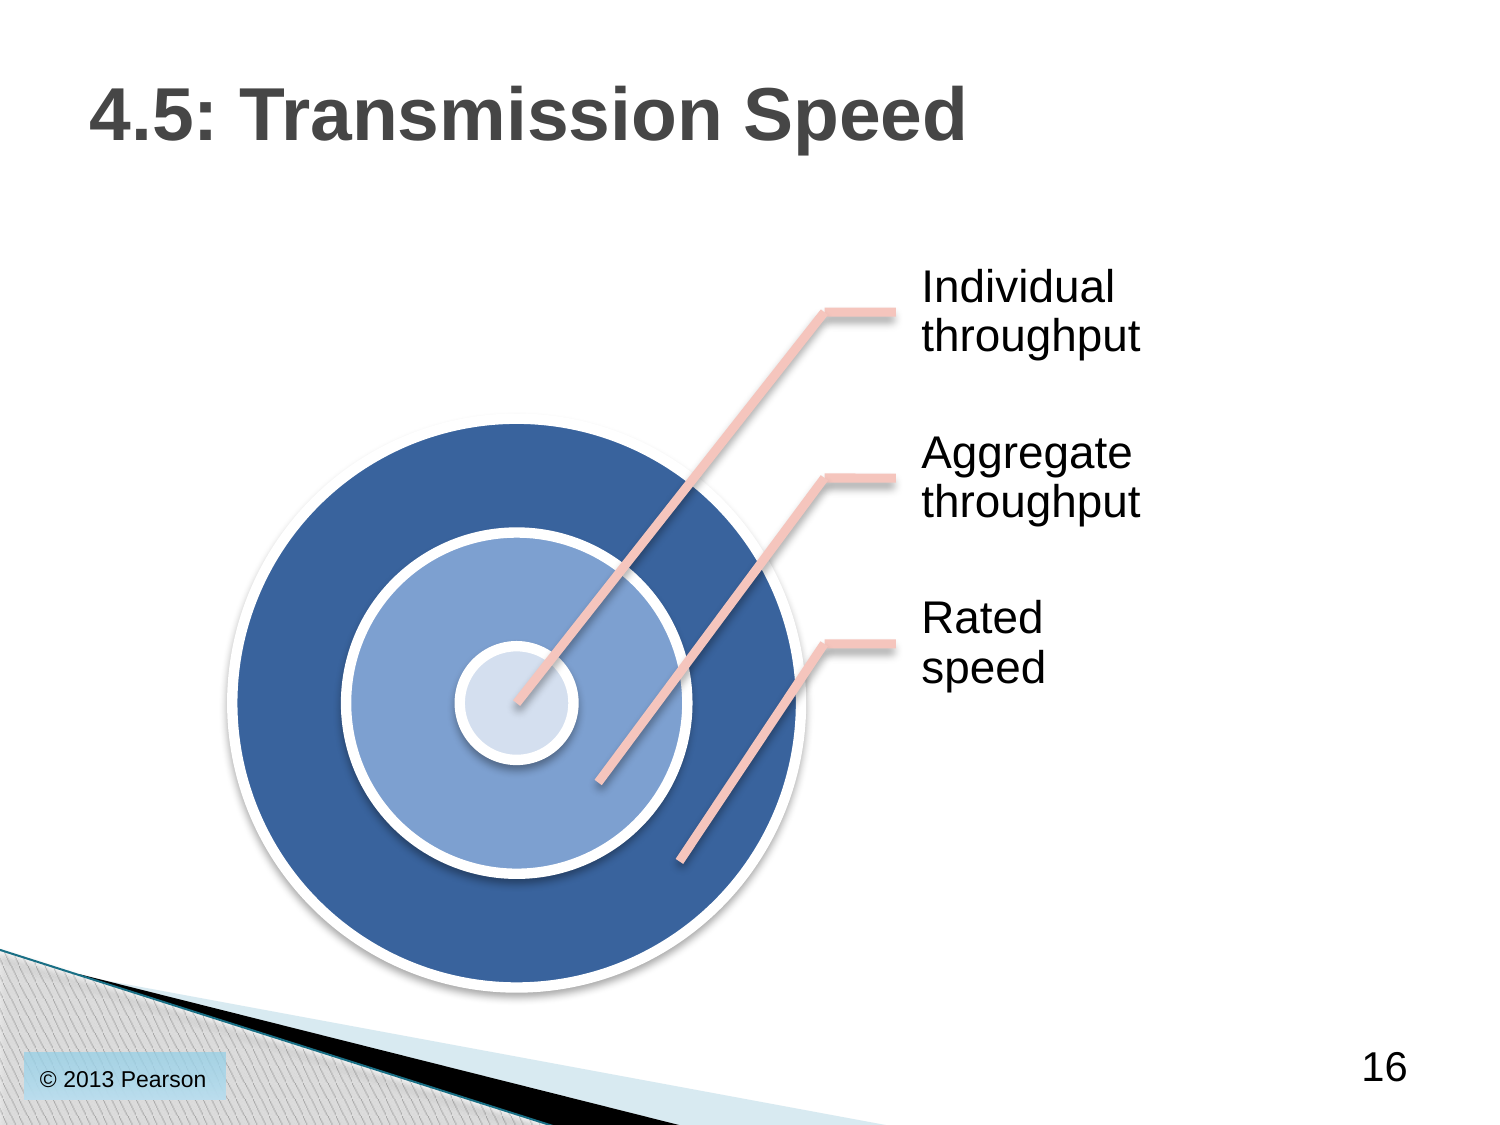

# 4.5: Transmission Speed
Individual throughput
Aggregate throughput
Rated speed
16
© 2013 Pearson